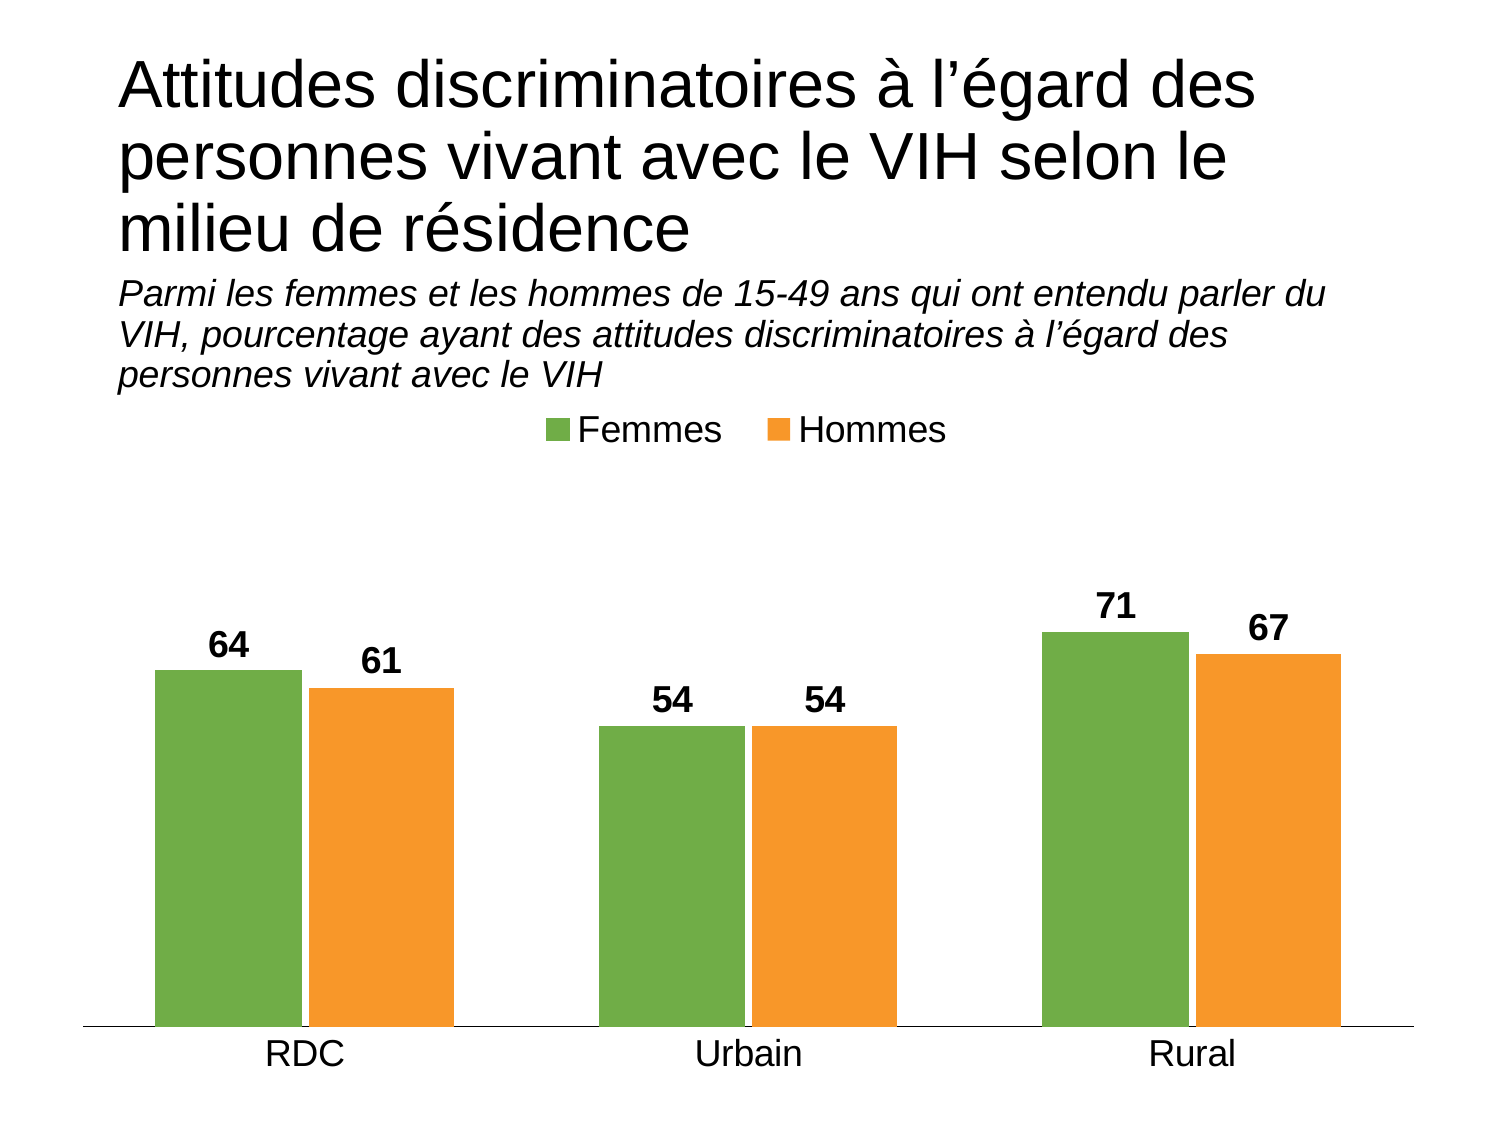

# Attitudes discriminatoires à l’égard des personnes vivant avec le VIH selon le milieu de résidence
Parmi les femmes et les hommes de 15-49 ans qui ont entendu parler du VIH, pourcentage ayant des attitudes discriminatoires à l’égard des personnes vivant avec le VIH

### Chart

| Category | Femmes | Hommes |
|---|---|---|
| RDC | 64.0 | 61.0 |
| Urbain | 54.0 | 54.0 |
| Rural | 71.0 | 67.0 |